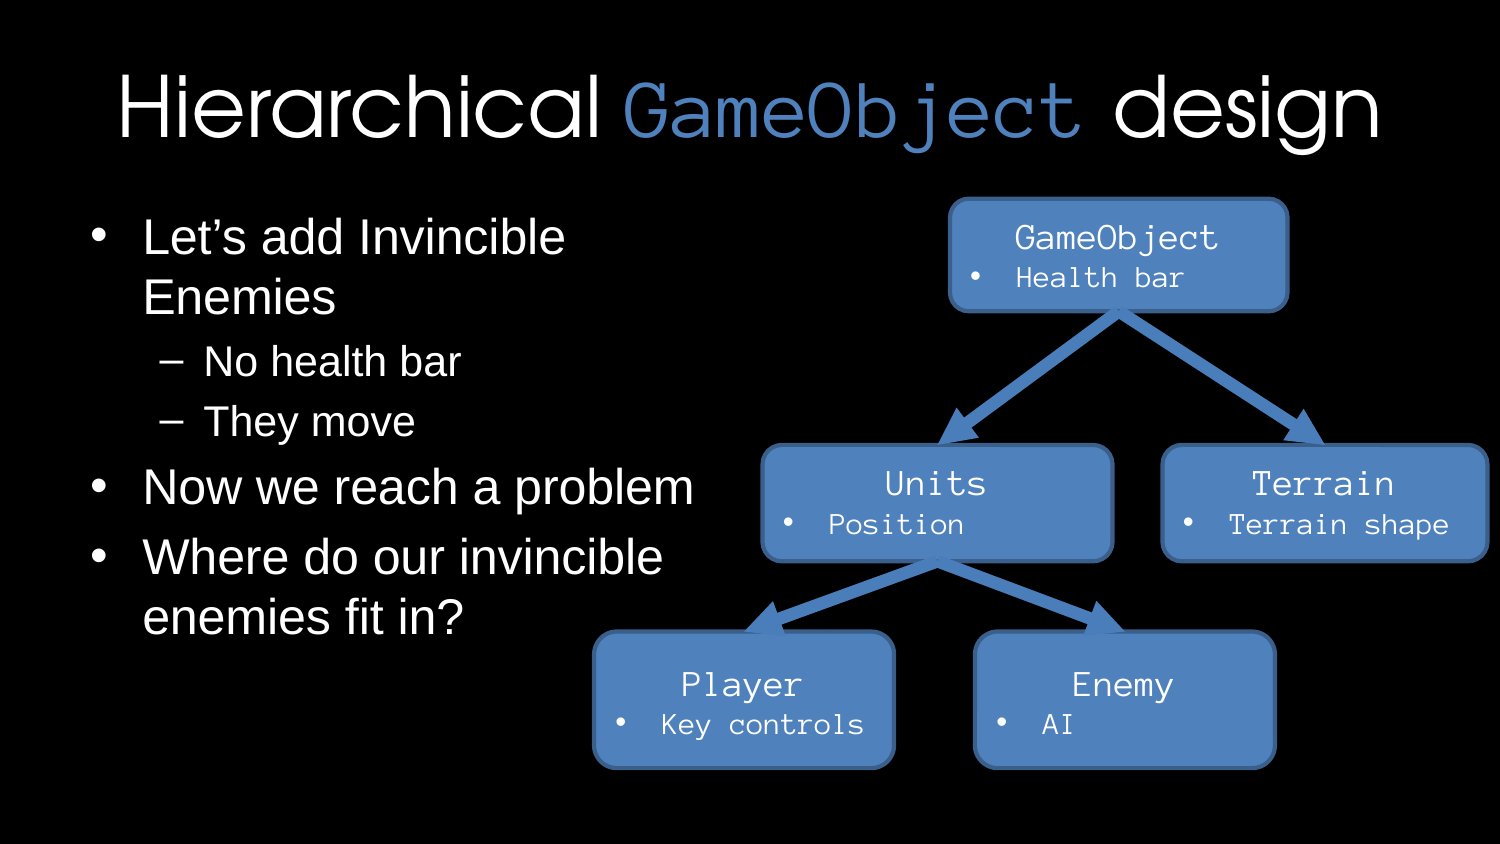

# Hierarchical GameObject design
Let’s add Invincible Enemies
No health bar
They move
Now we reach a problem
Where do our invincible enemies fit in?
GameObject
Health bar
Units
Position
Terrain
Terrain shape
Player
Key controls
Enemy
AI